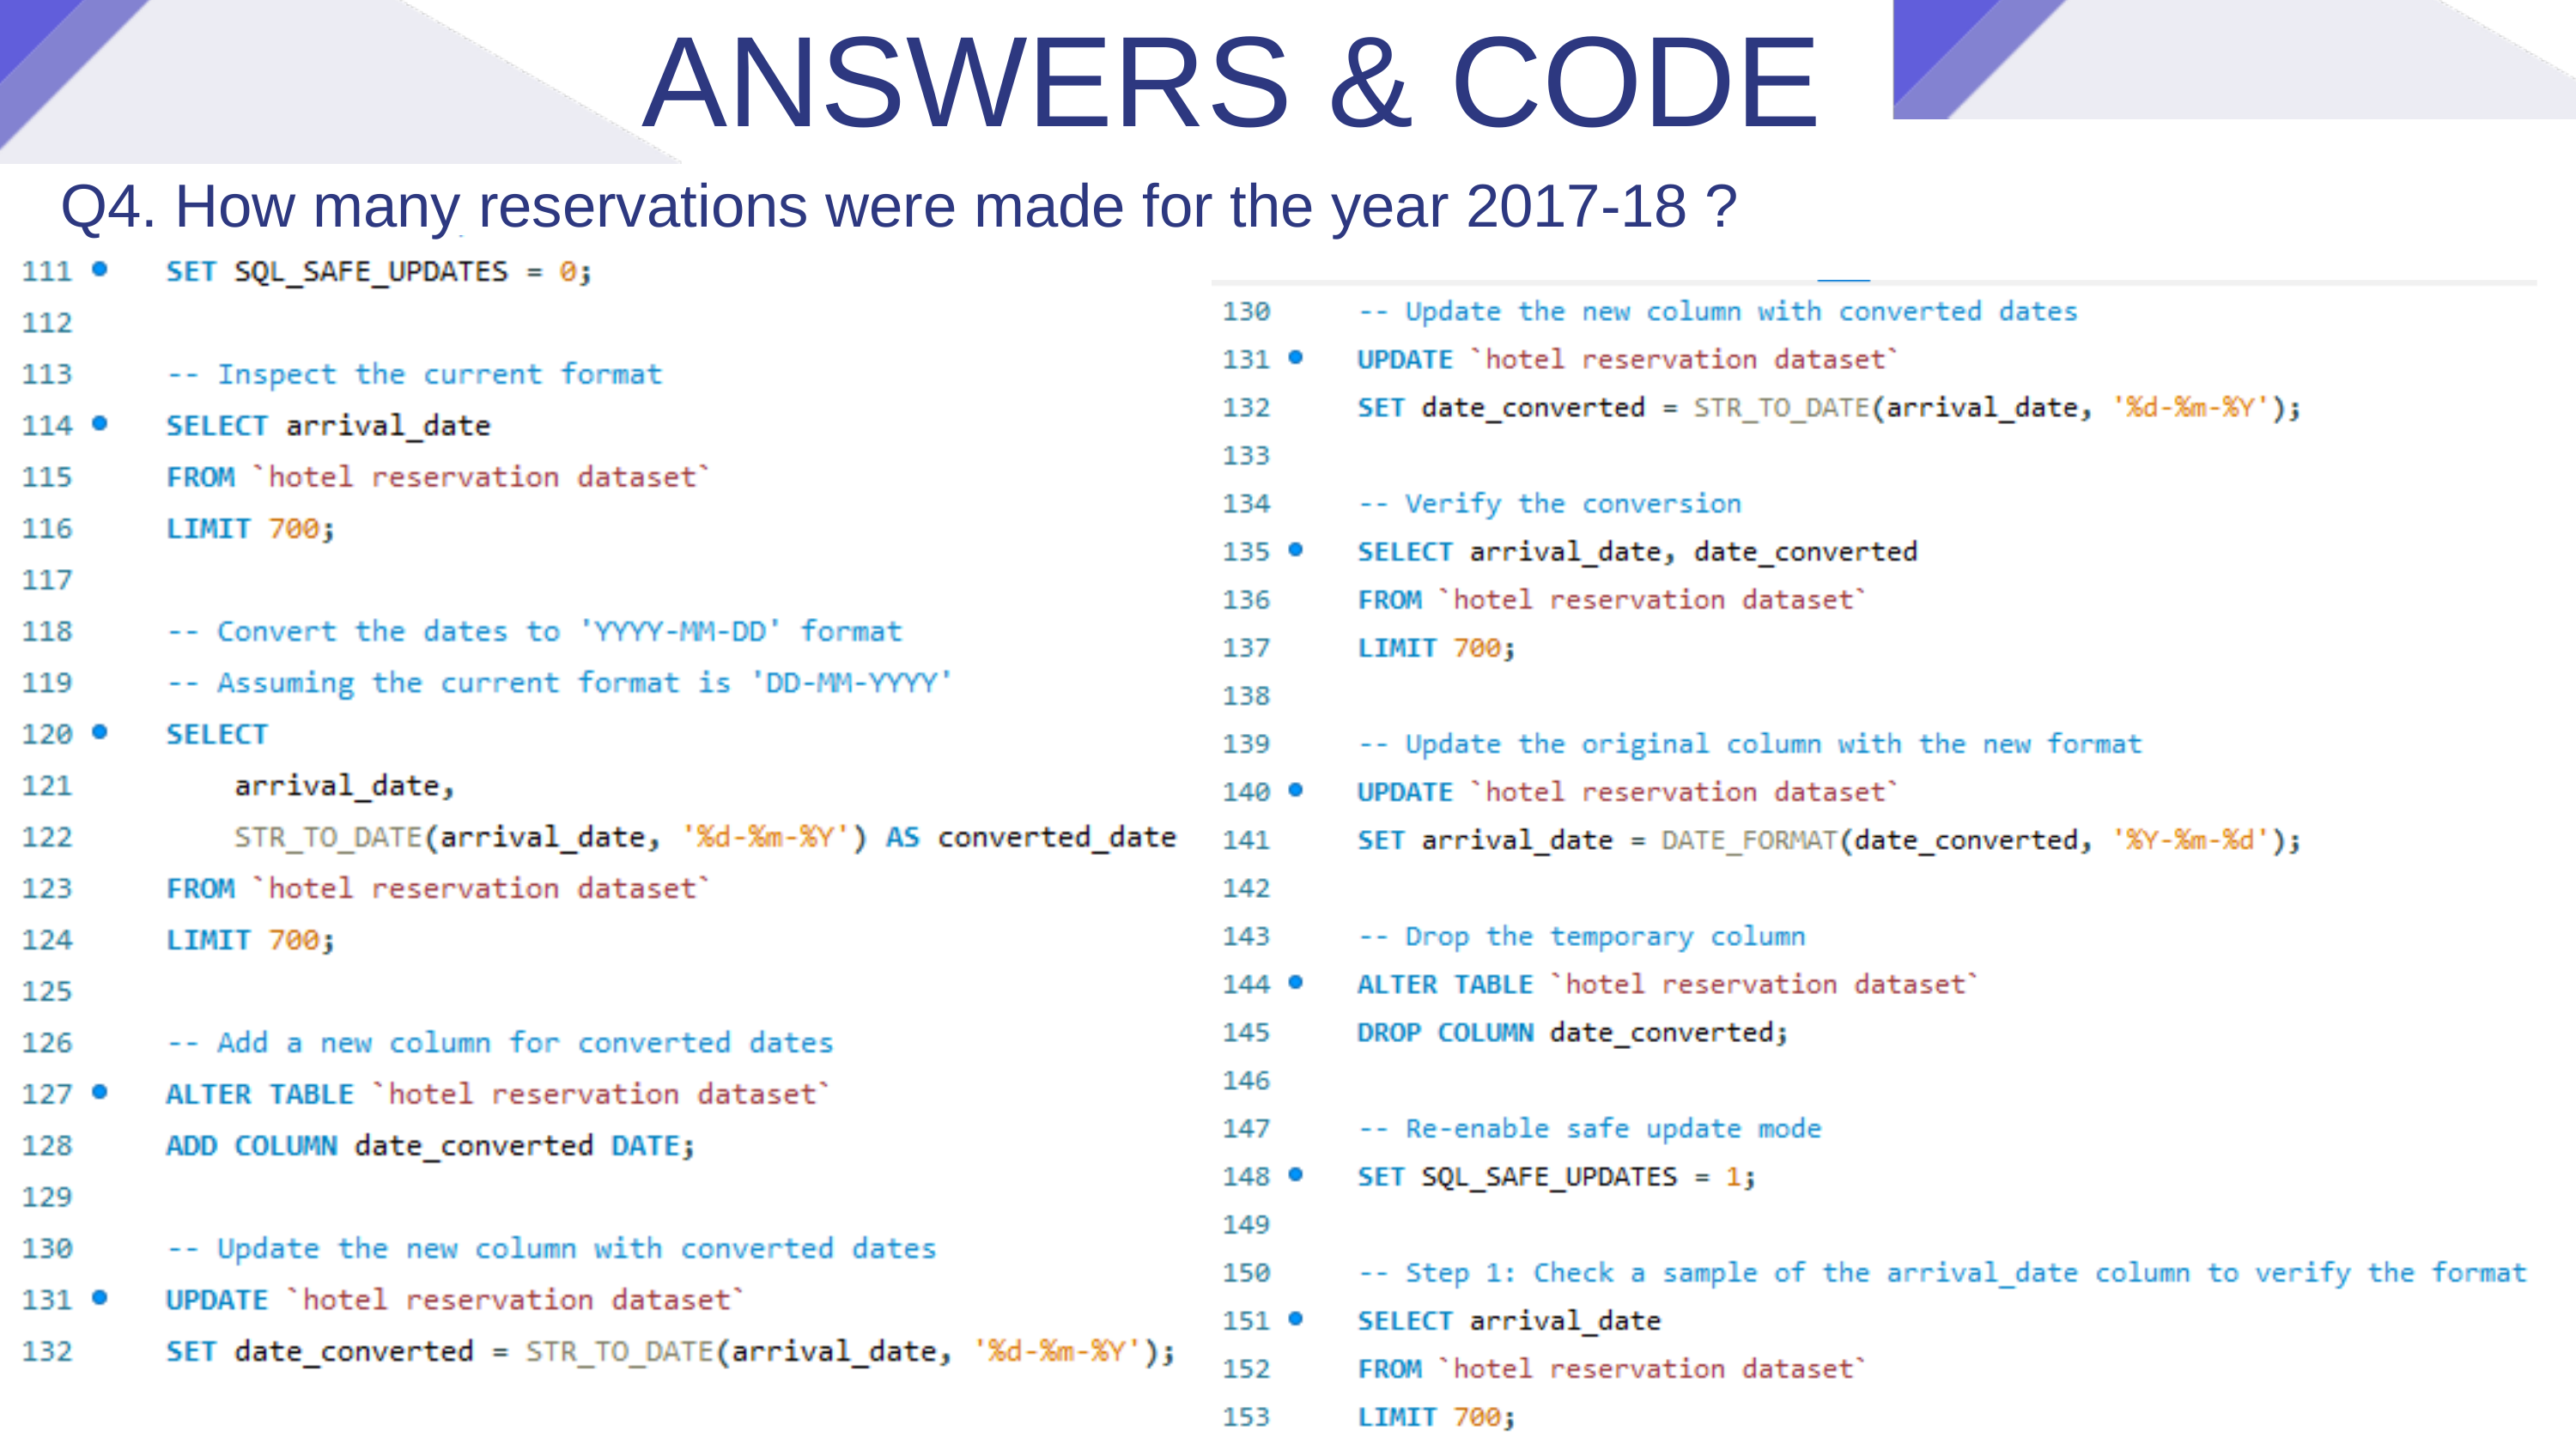

ANSWERS & CODE
Q4. How many reservations were made for the year 2017-18 ?